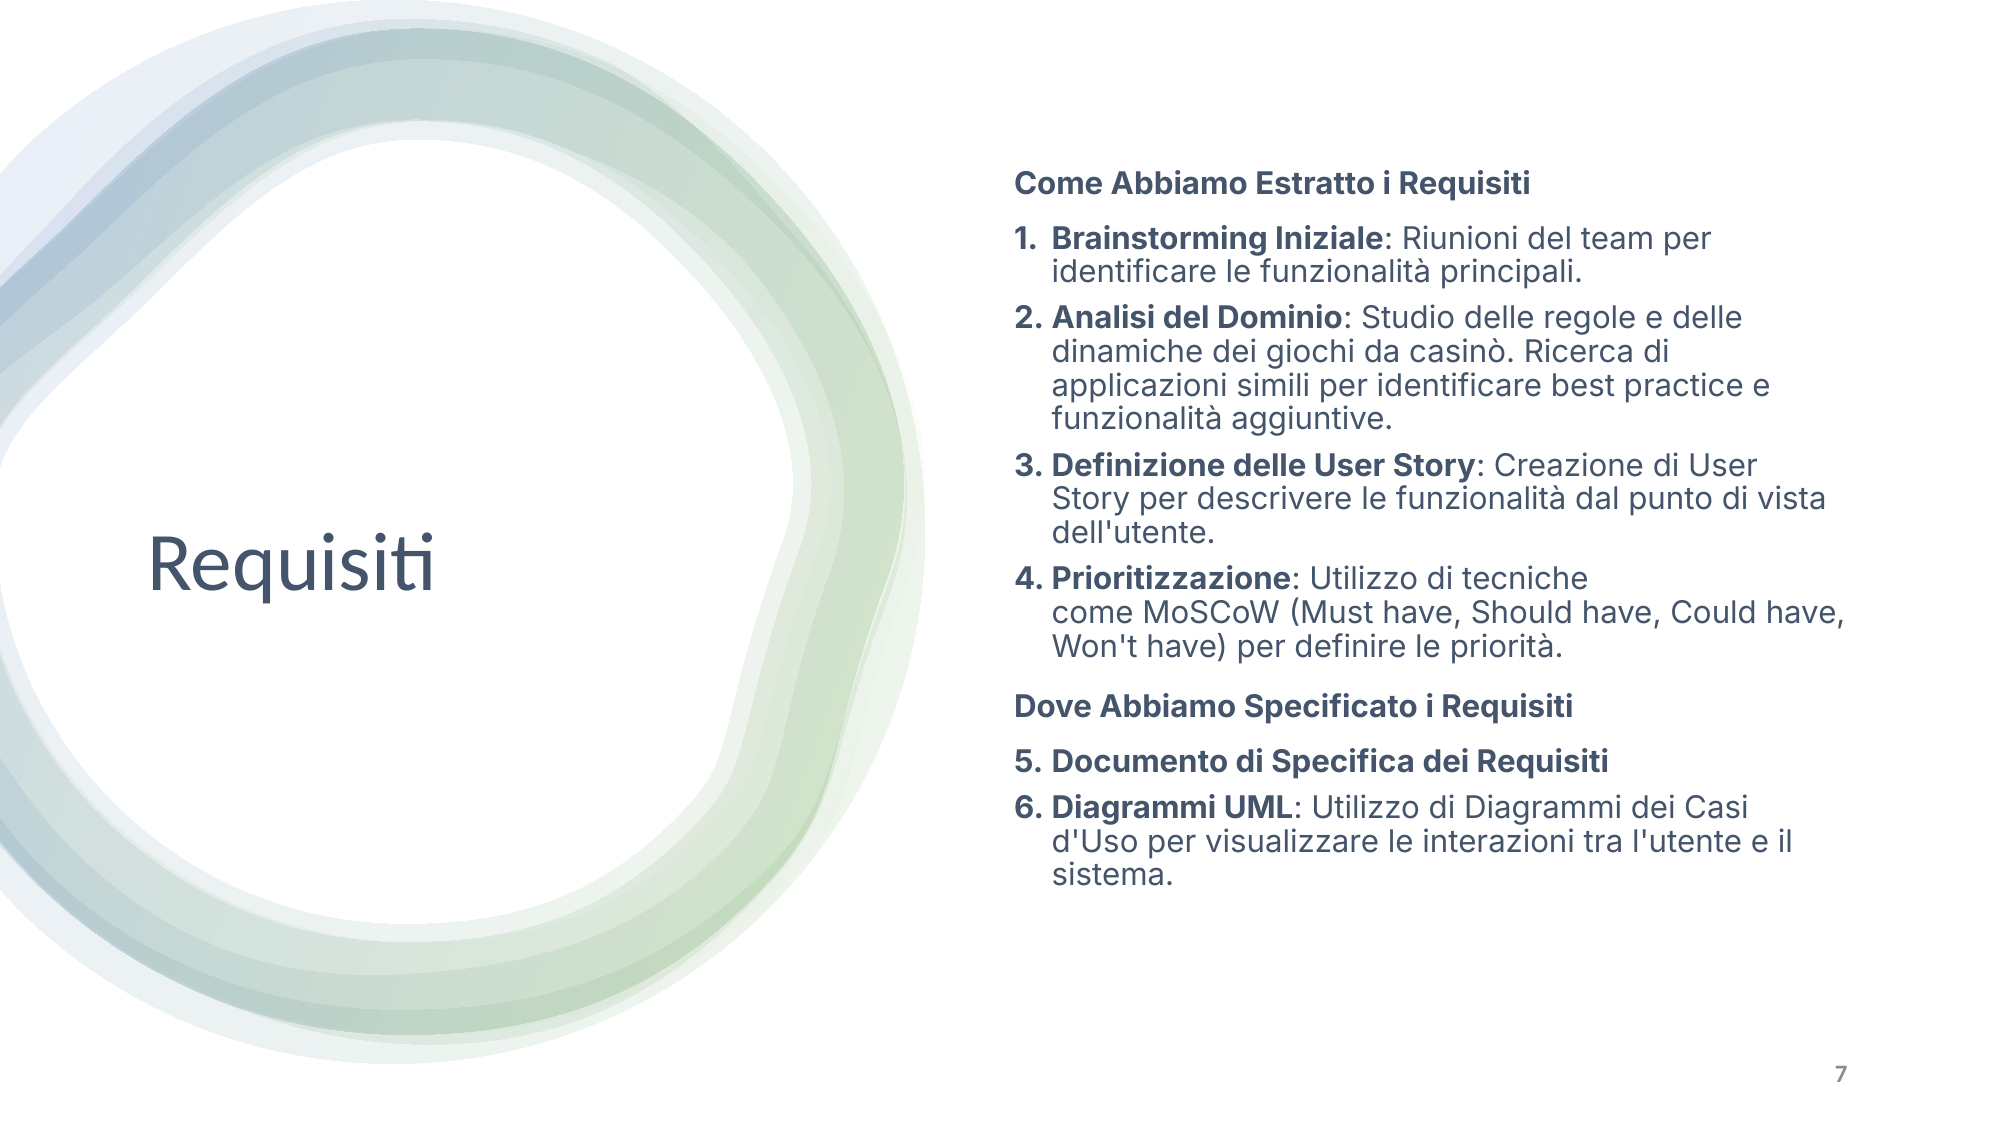

Come Abbiamo Estratto i Requisiti
Brainstorming Iniziale: Riunioni del team per identificare le funzionalità principali.
Analisi del Dominio: Studio delle regole e delle dinamiche dei giochi da casinò. Ricerca di applicazioni simili per identificare best practice e funzionalità aggiuntive.
Definizione delle User Story: Creazione di User Story per descrivere le funzionalità dal punto di vista dell'utente.
Prioritizzazione: Utilizzo di tecniche come MoSCoW (Must have, Should have, Could have, Won't have) per definire le priorità.
Dove Abbiamo Specificato i Requisiti
Documento di Specifica dei Requisiti
Diagrammi UML: Utilizzo di Diagrammi dei Casi d'Uso per visualizzare le interazioni tra l'utente e il sistema.

# Requisiti
7